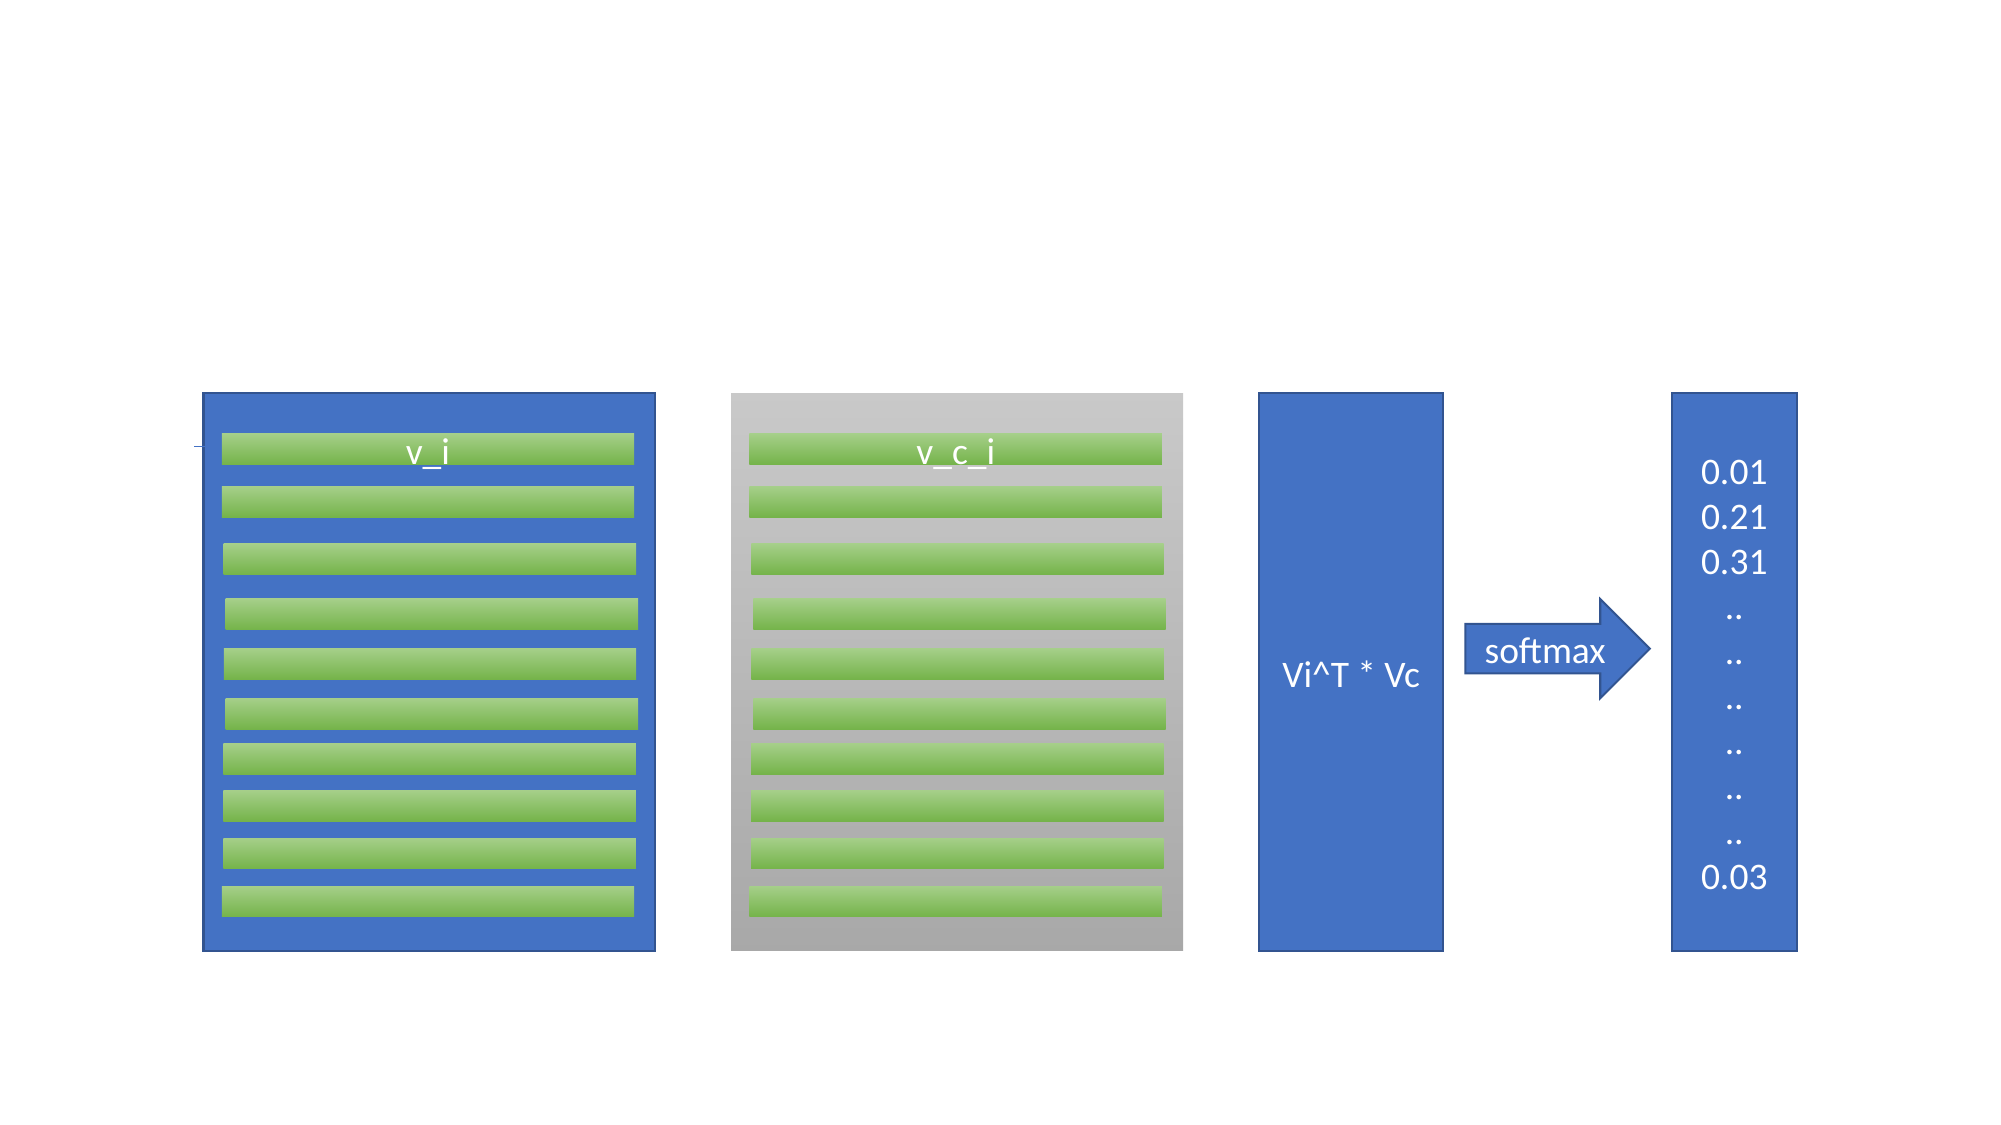

#

Vi^T * Vc
0.01
0.21
0.31
..
..
..
..
..
..
0.03
v_i
v_c_i

softmax